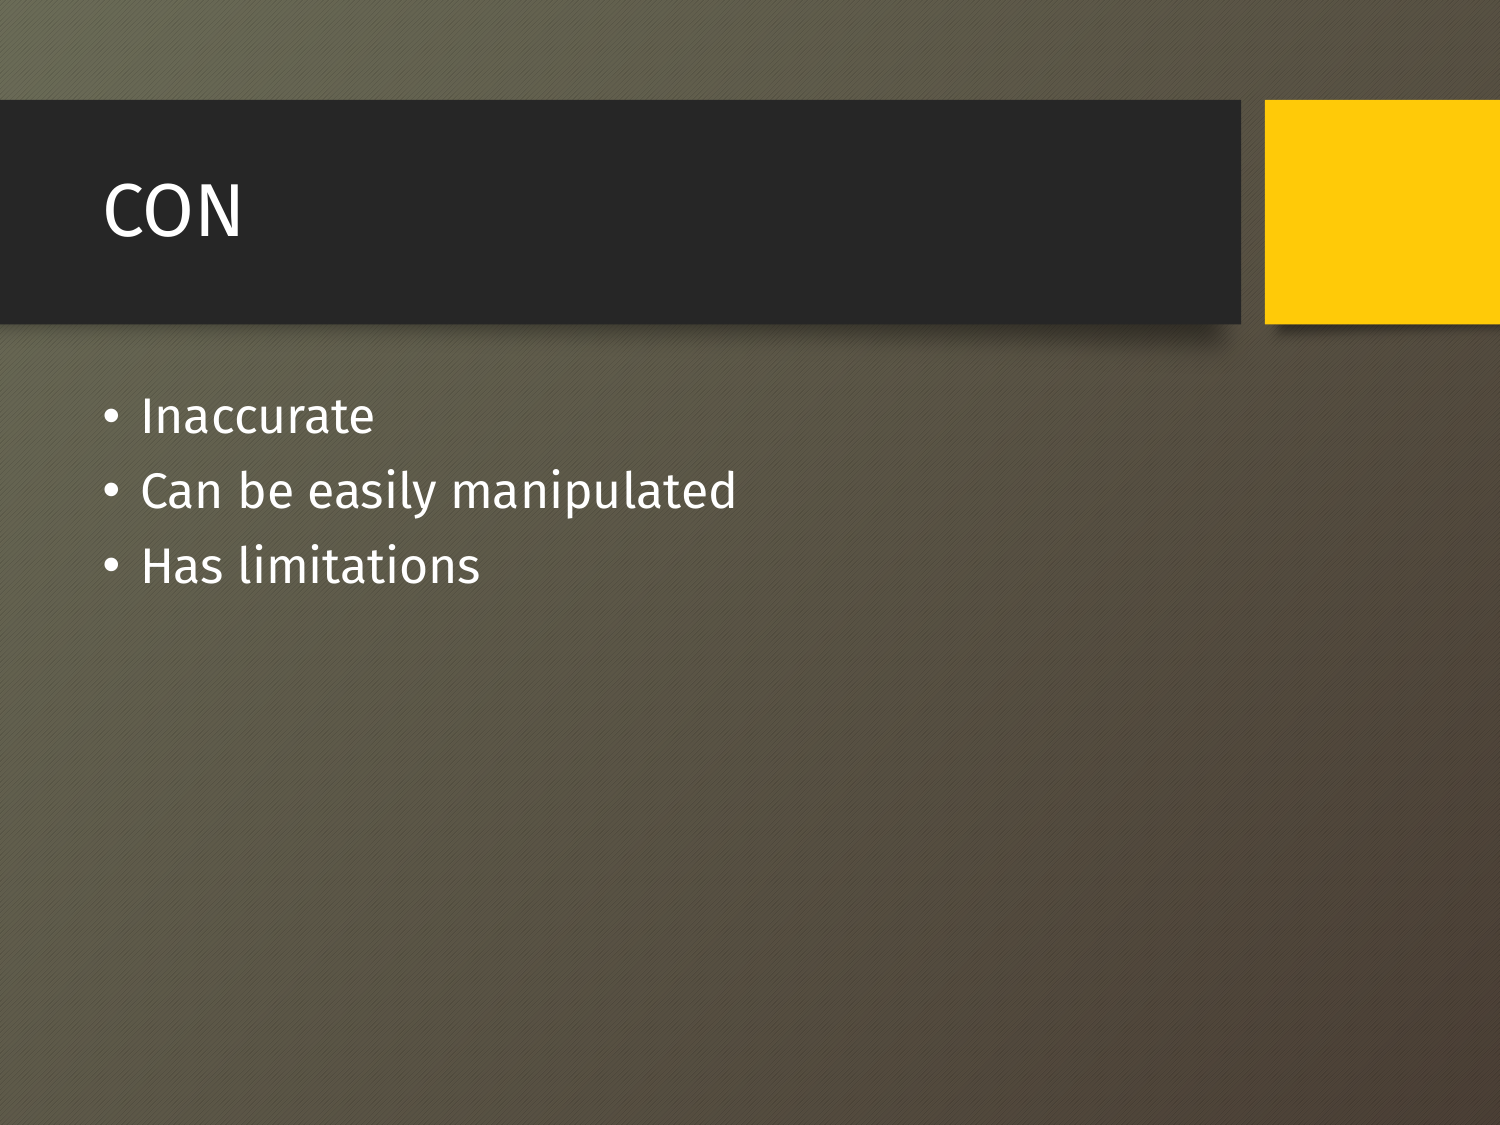

# CON
Inaccurate
Can be easily manipulated
Has limitations